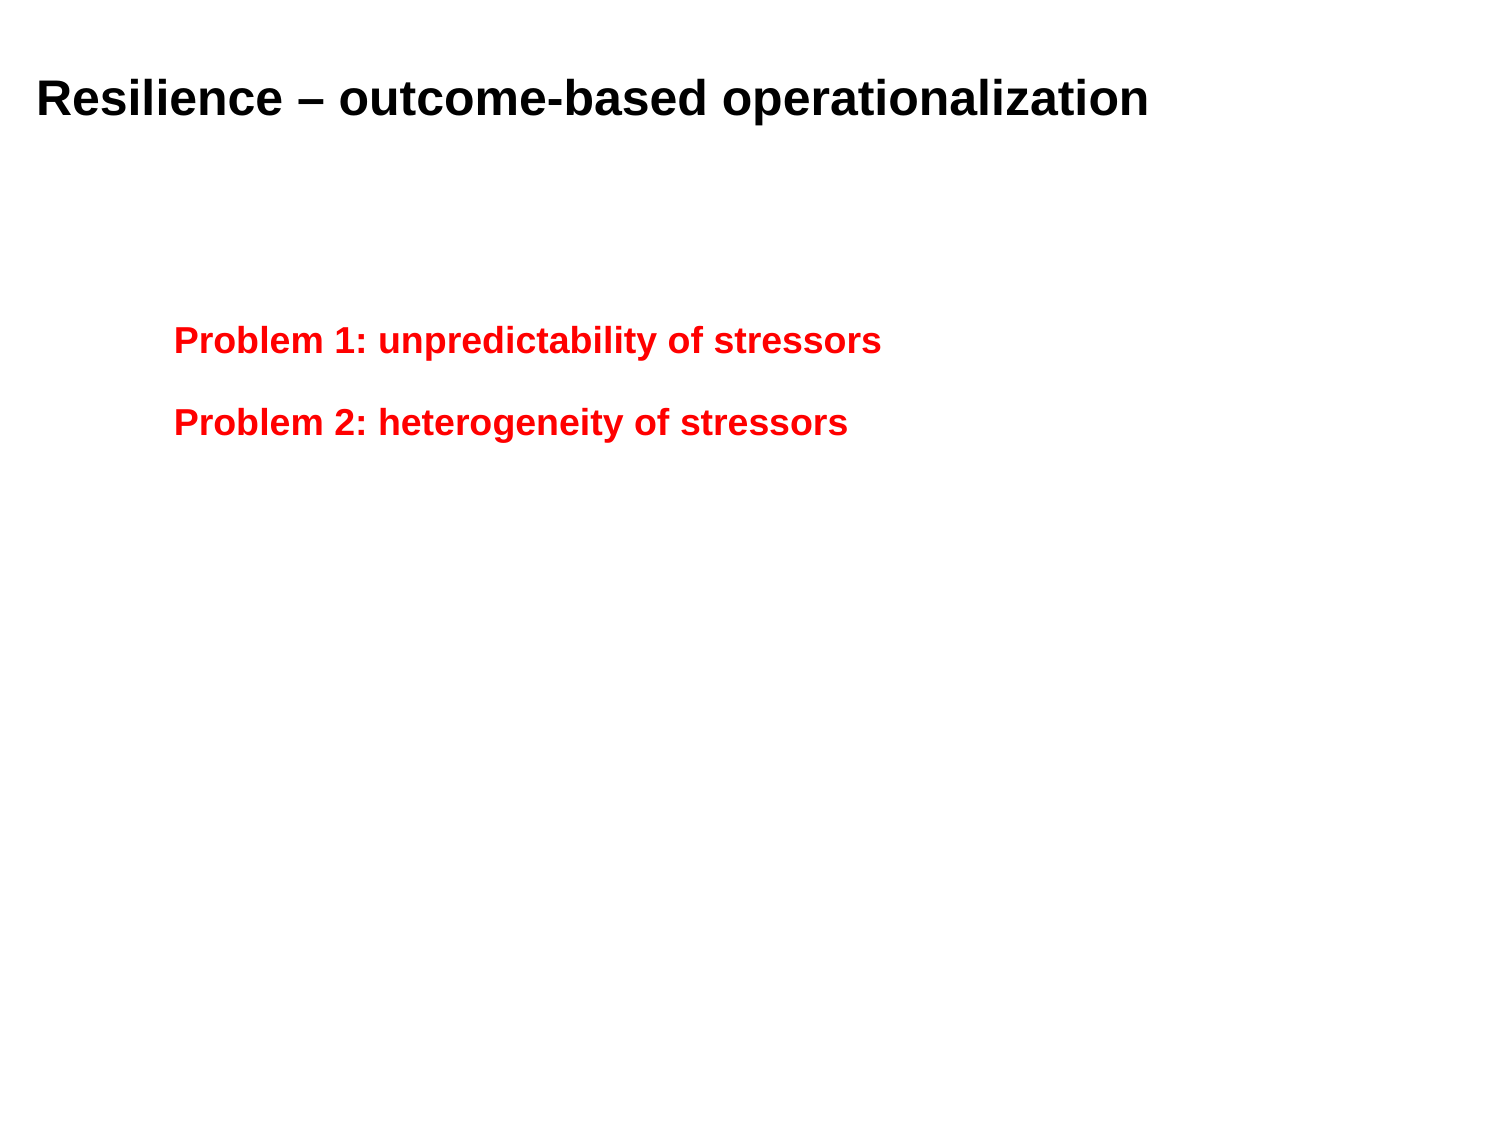

Resilience – outcome-based operationalization

Problem 1: unpredictability of stressors

Problem 2: heterogeneity of stressors